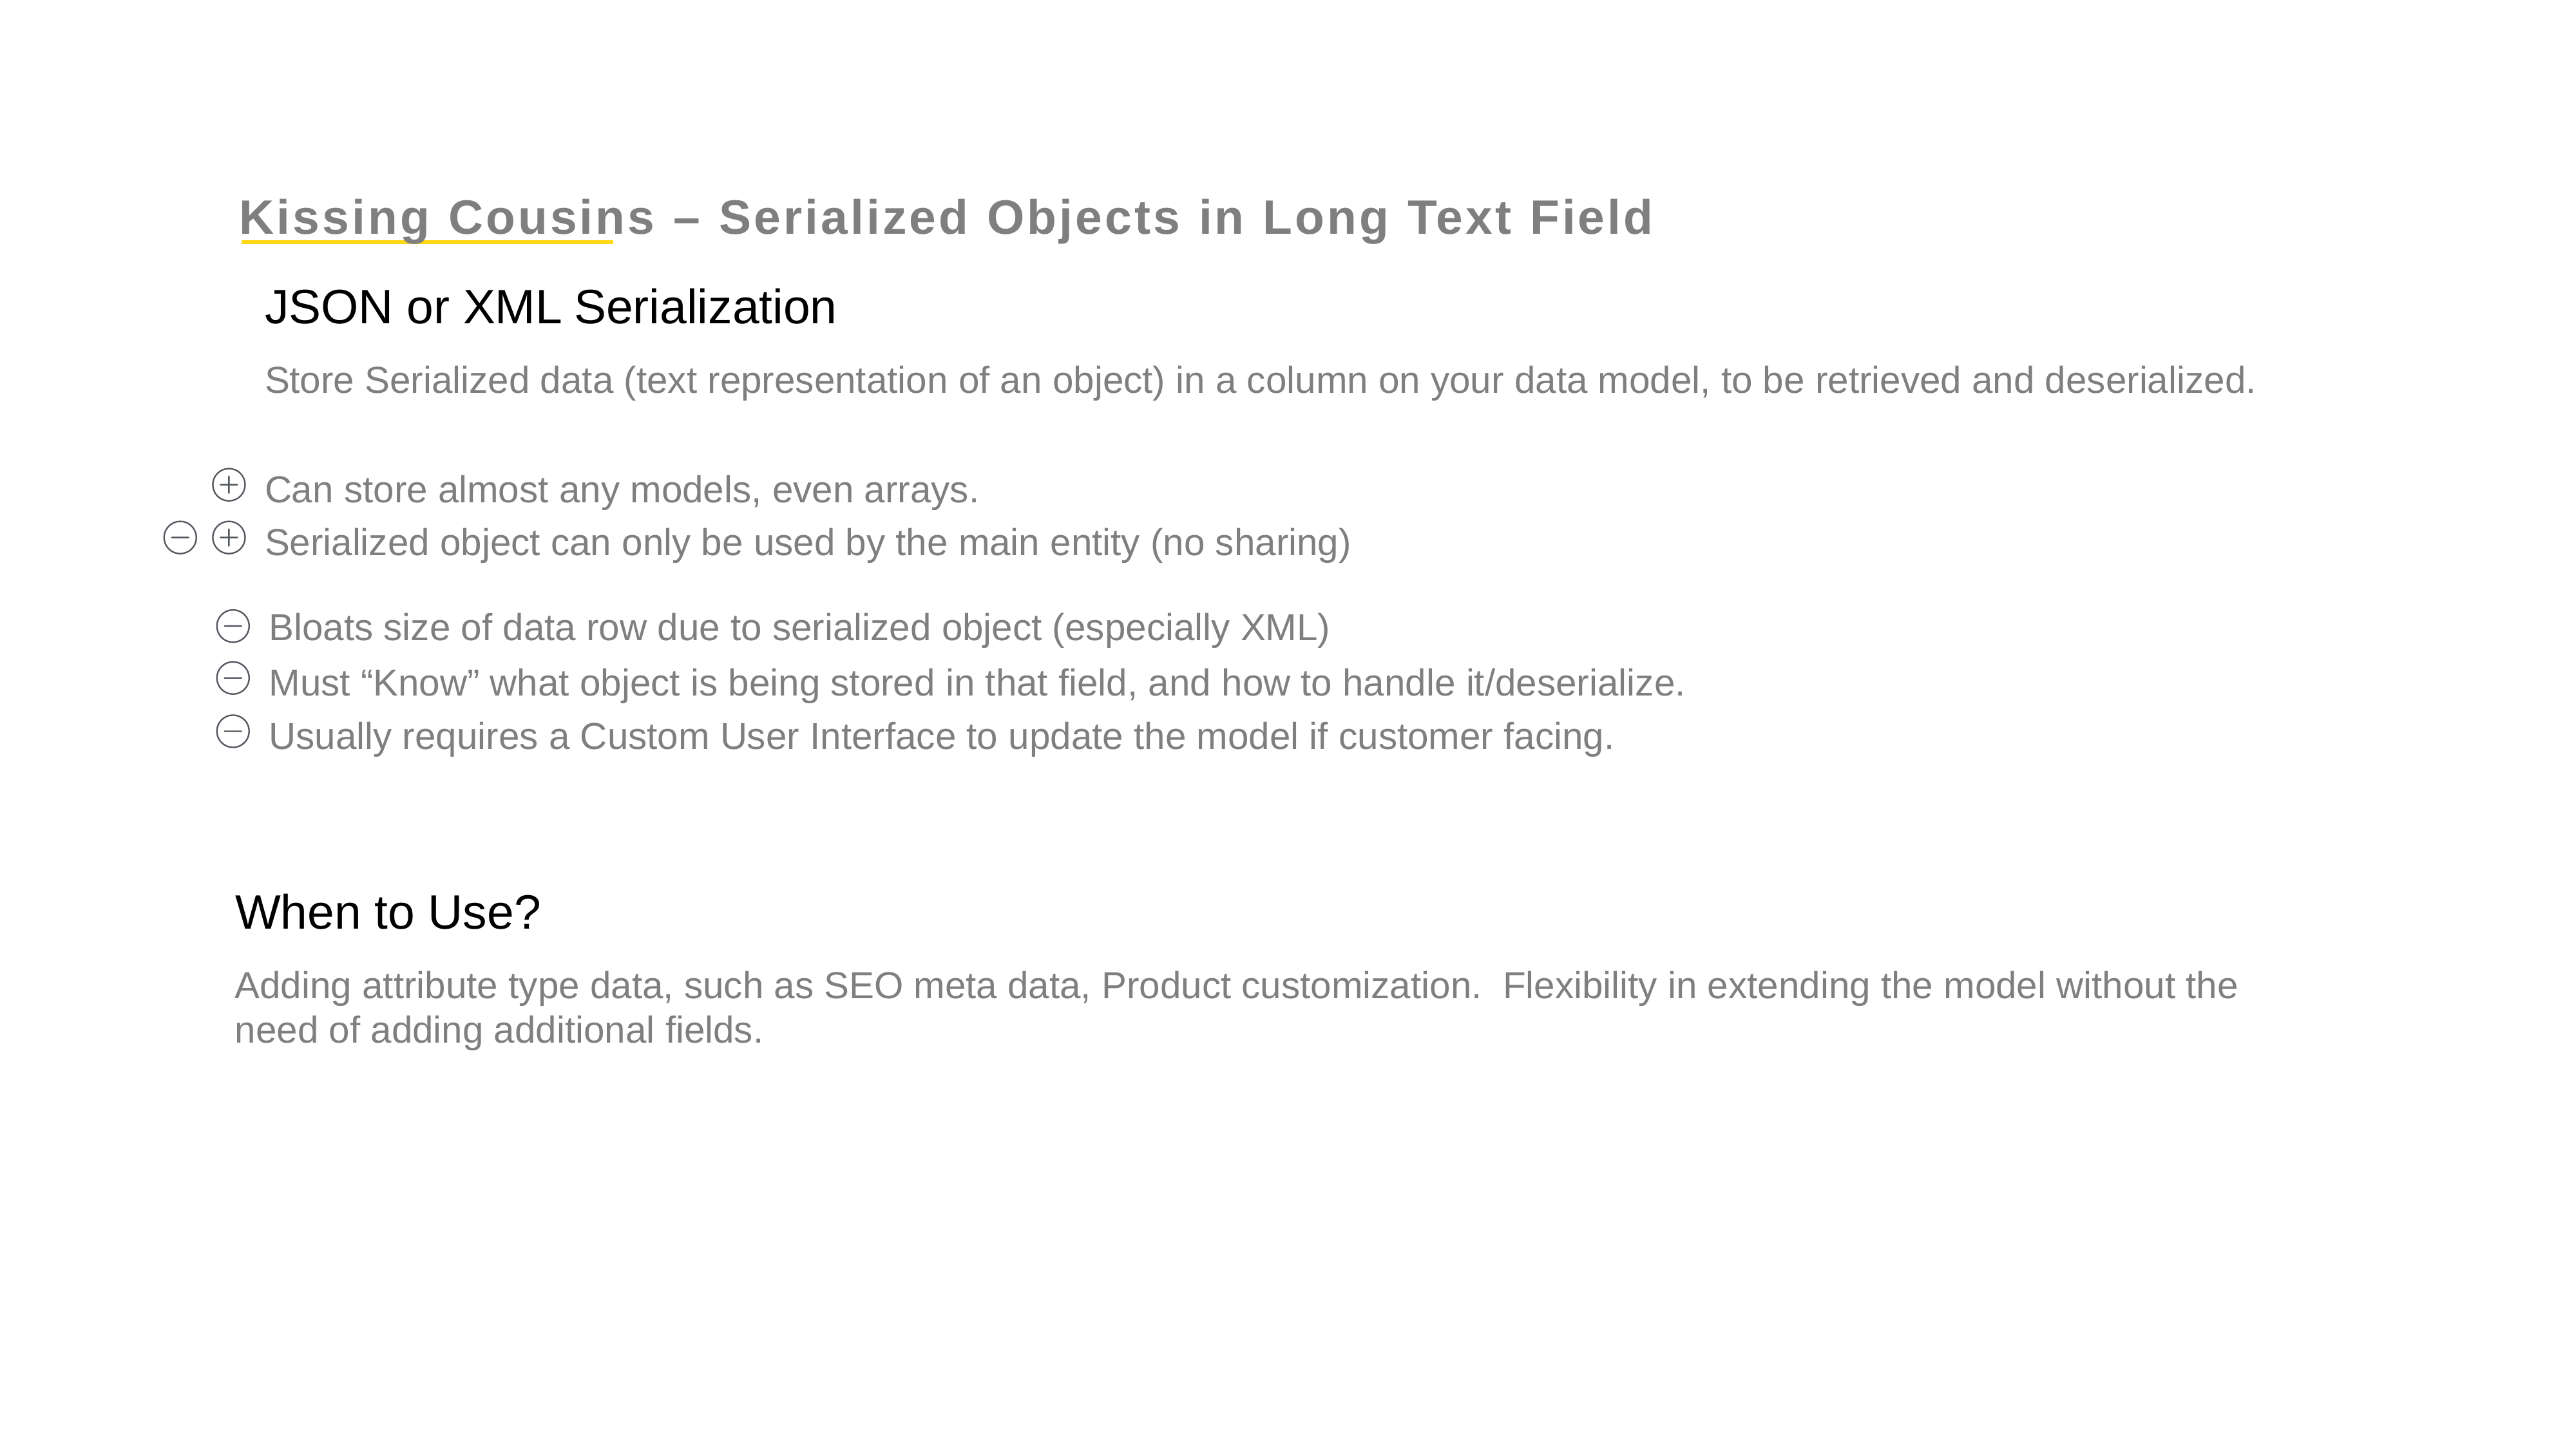

Kissing Cousins – Serialized Objects in Long Text Field
JSON or XML Serialization
Store Serialized data (text representation of an object) in a column on your data model, to be retrieved and deserialized.
Can store almost any models, even arrays.

Serialized object can only be used by the main entity (no sharing)

Bloats size of data row due to serialized object (especially XML)

Must “Know” what object is being stored in that field, and how to handle it/deserialize.

Usually requires a Custom User Interface to update the model if customer facing.

When to Use?
Adding attribute type data, such as SEO meta data, Product customization.  Flexibility in extending the model without the need of adding additional fields.